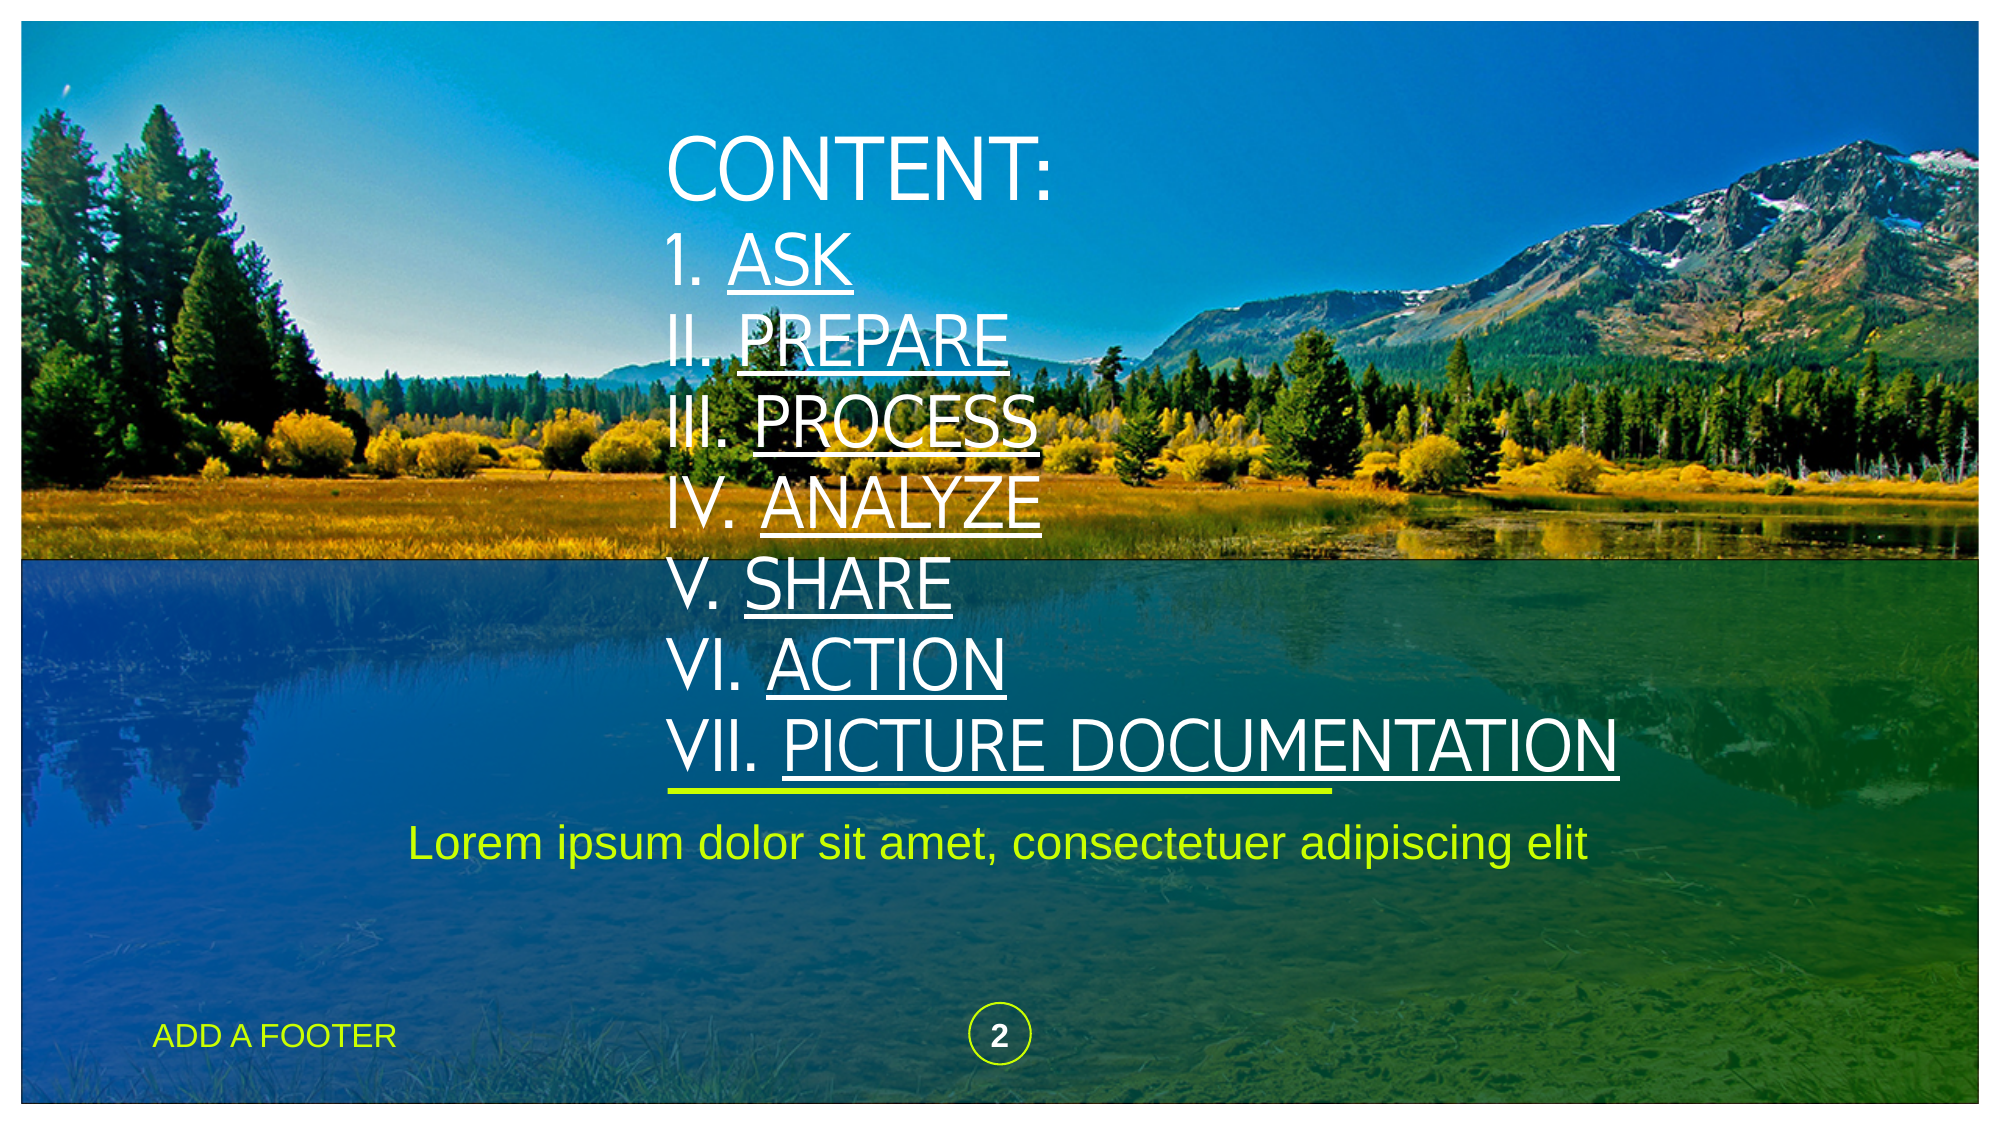

# CONTENT: 1. ASK II. PREPARE III. PROCESS IV. ANALYZE V. SHARE VI. ACTION VII. PICTURE DOCUMENTATION
Lorem ipsum dolor sit amet, consectetuer adipiscing elit
ADD A FOOTER
2